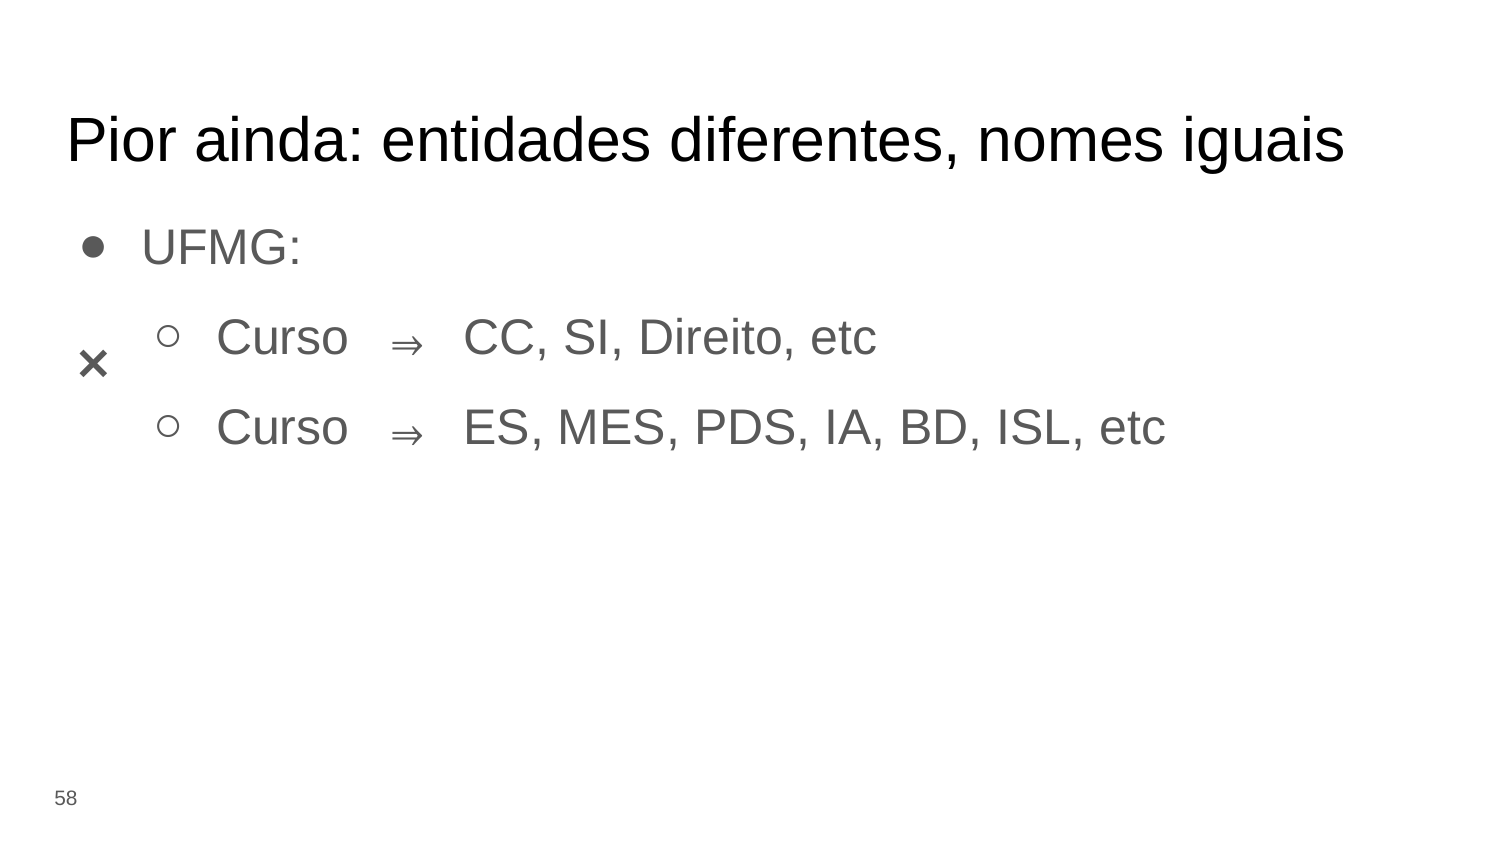

# Pior ainda: entidades diferentes, nomes iguais
UFMG:
Curso  ⇒ CC, SI, Direito, etc
Curso  ⇒ ES, MES, PDS, IA, BD, ISL, etc
❌
58